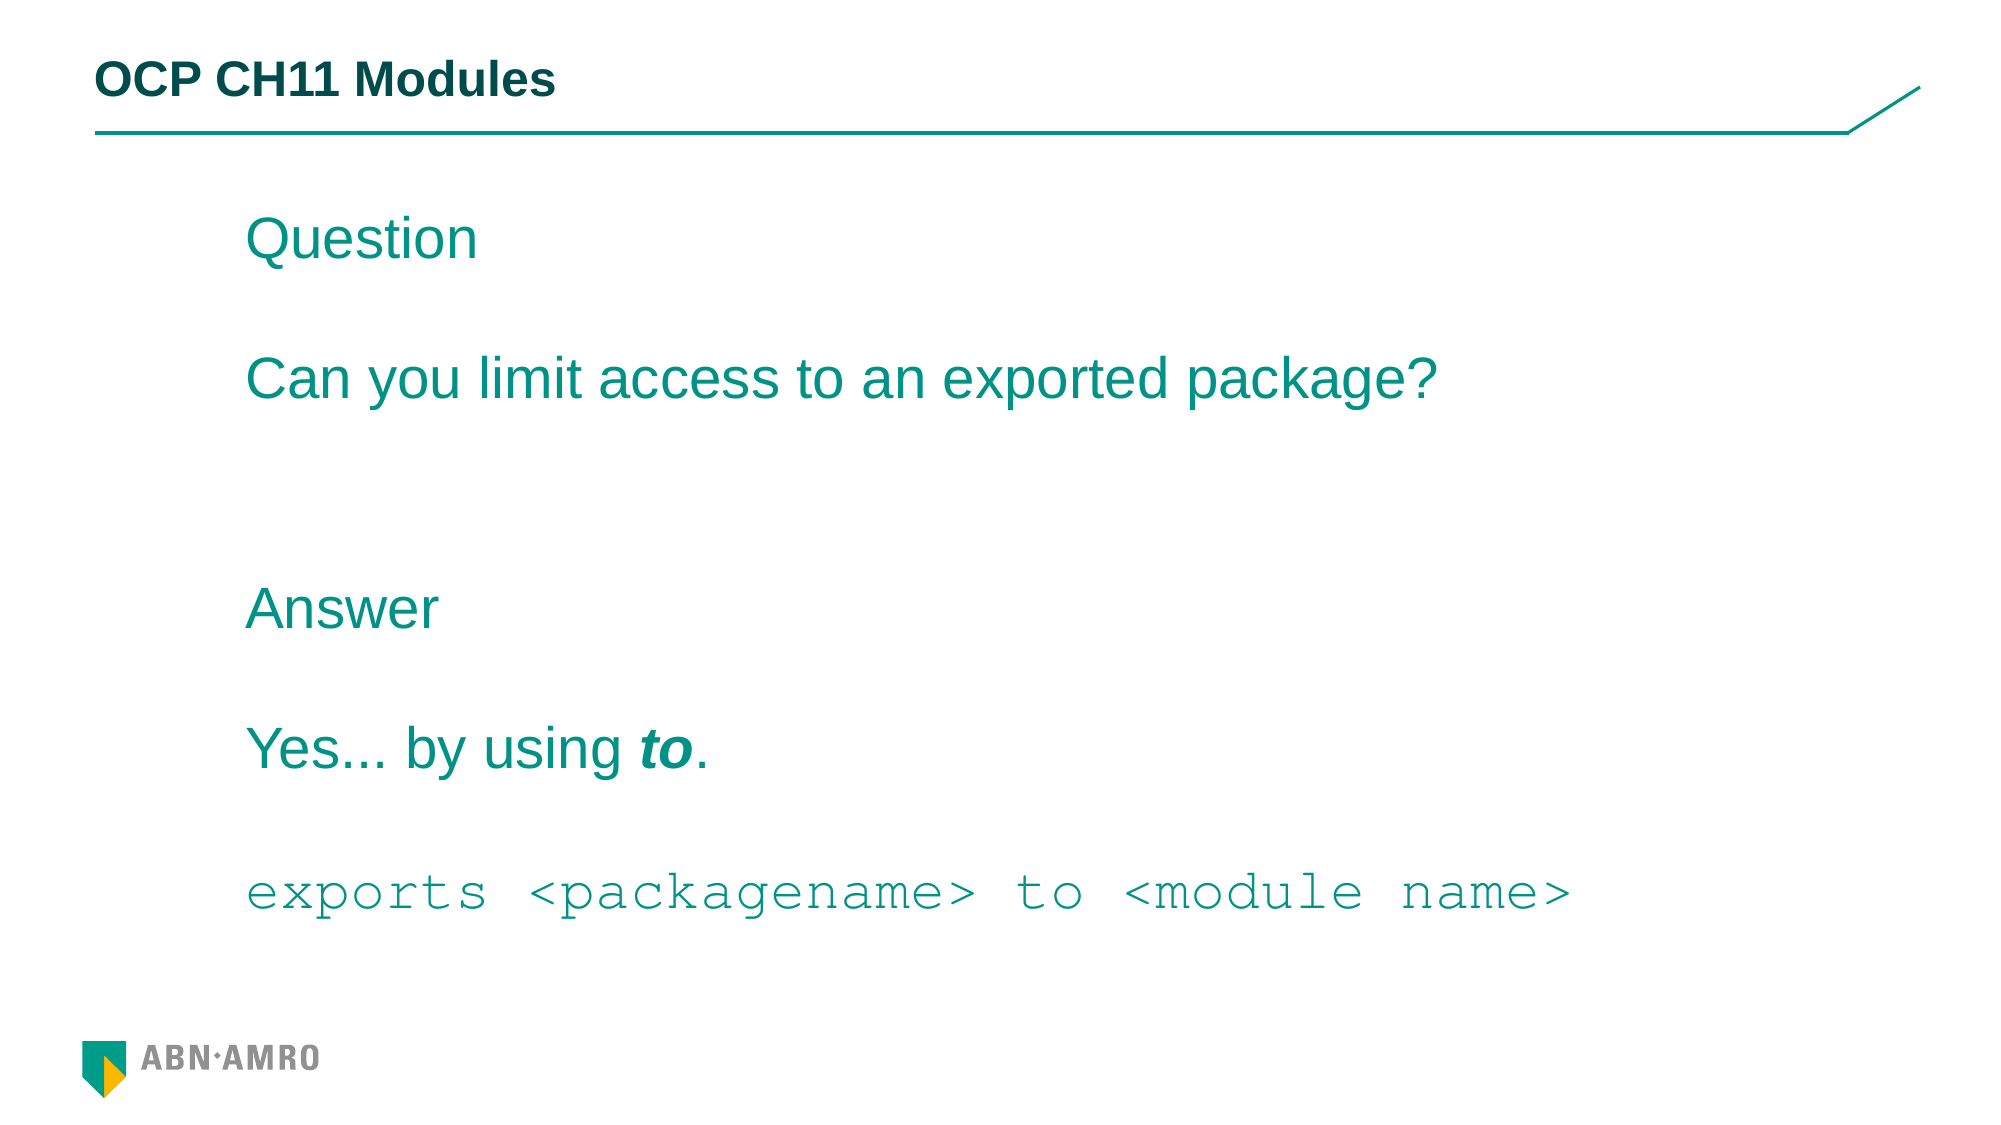

# OCP CH11 Modules
Question

Can you limit access to an exported package?
Answer

Yes... by using to.

exports <packagename> to <module name>